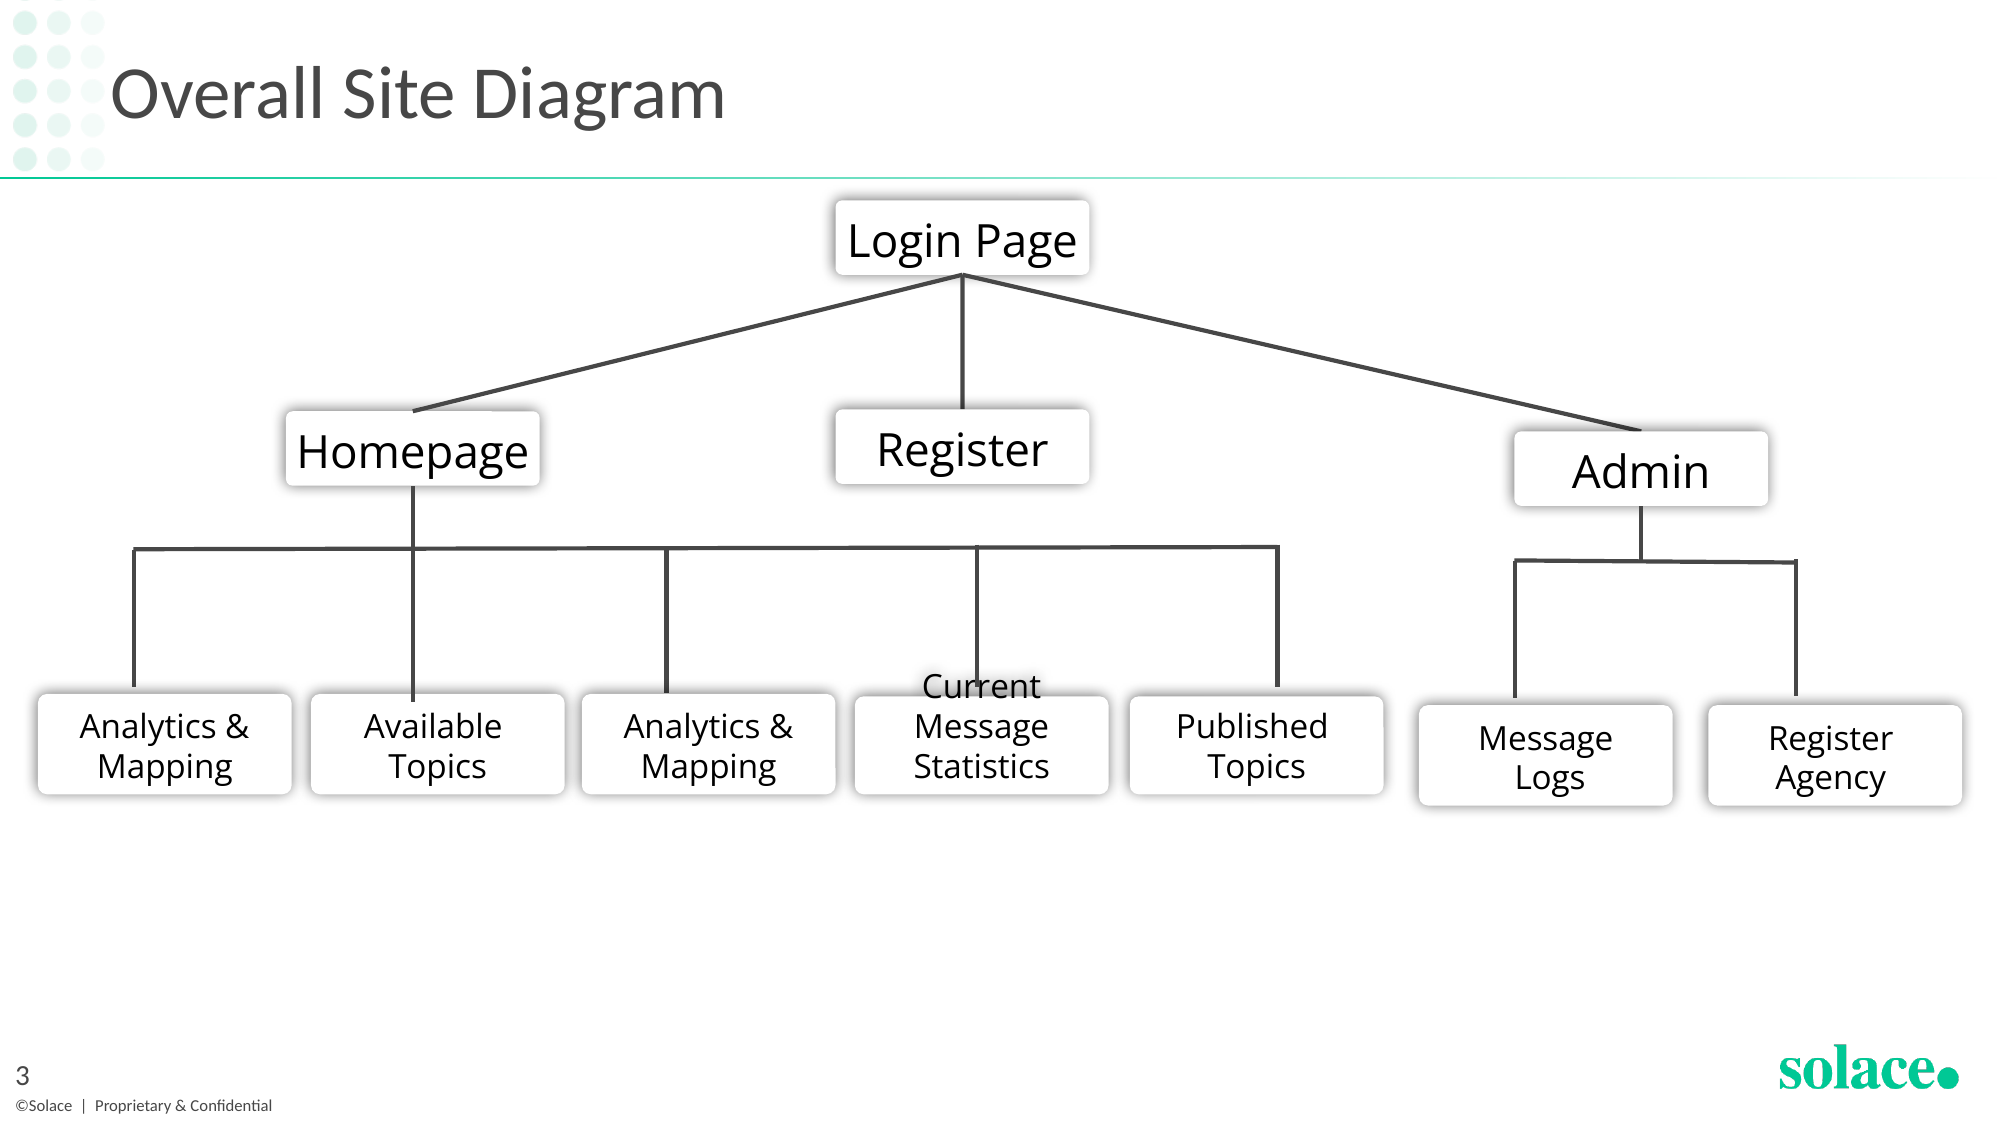

# Overall Site Diagram
Login Page
Register
Homepage
Admin
Available
Topics
Analytics & Mapping
Analytics & Mapping
Current Message
Statistics
Published
Topics
Message
 Logs
Register
Agency
3
©Solace  |  Proprietary & Confidential